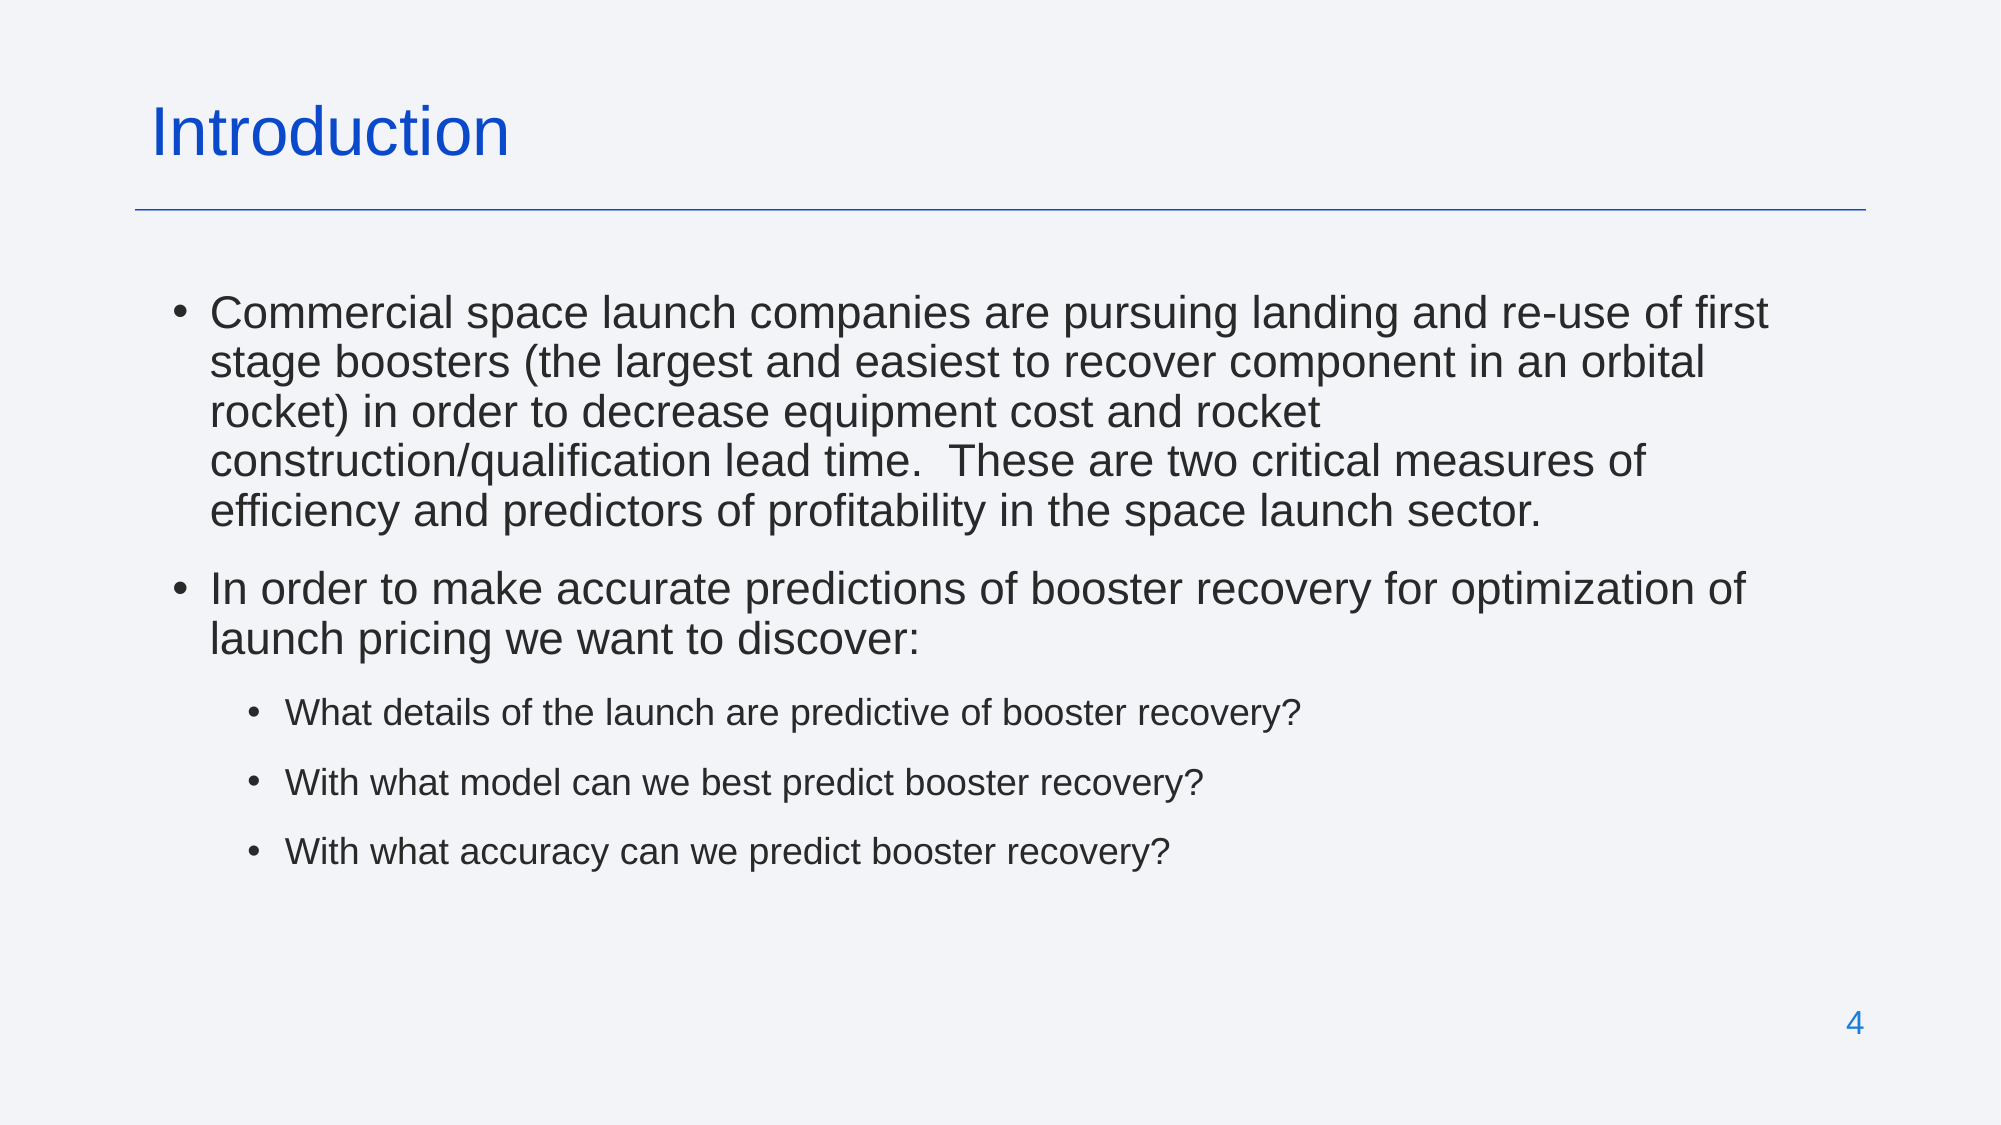

Introduction
Commercial space launch companies are pursuing landing and re-use of first stage boosters (the largest and easiest to recover component in an orbital rocket) in order to decrease equipment cost and rocket construction/qualification lead time.  These are two critical measures of efficiency and predictors of profitability in the space launch sector.
In order to make accurate predictions of booster recovery for optimization of launch pricing we want to discover:
What details of the launch are predictive of booster recovery?
With what model can we best predict booster recovery?
With what accuracy can we predict booster recovery?

4